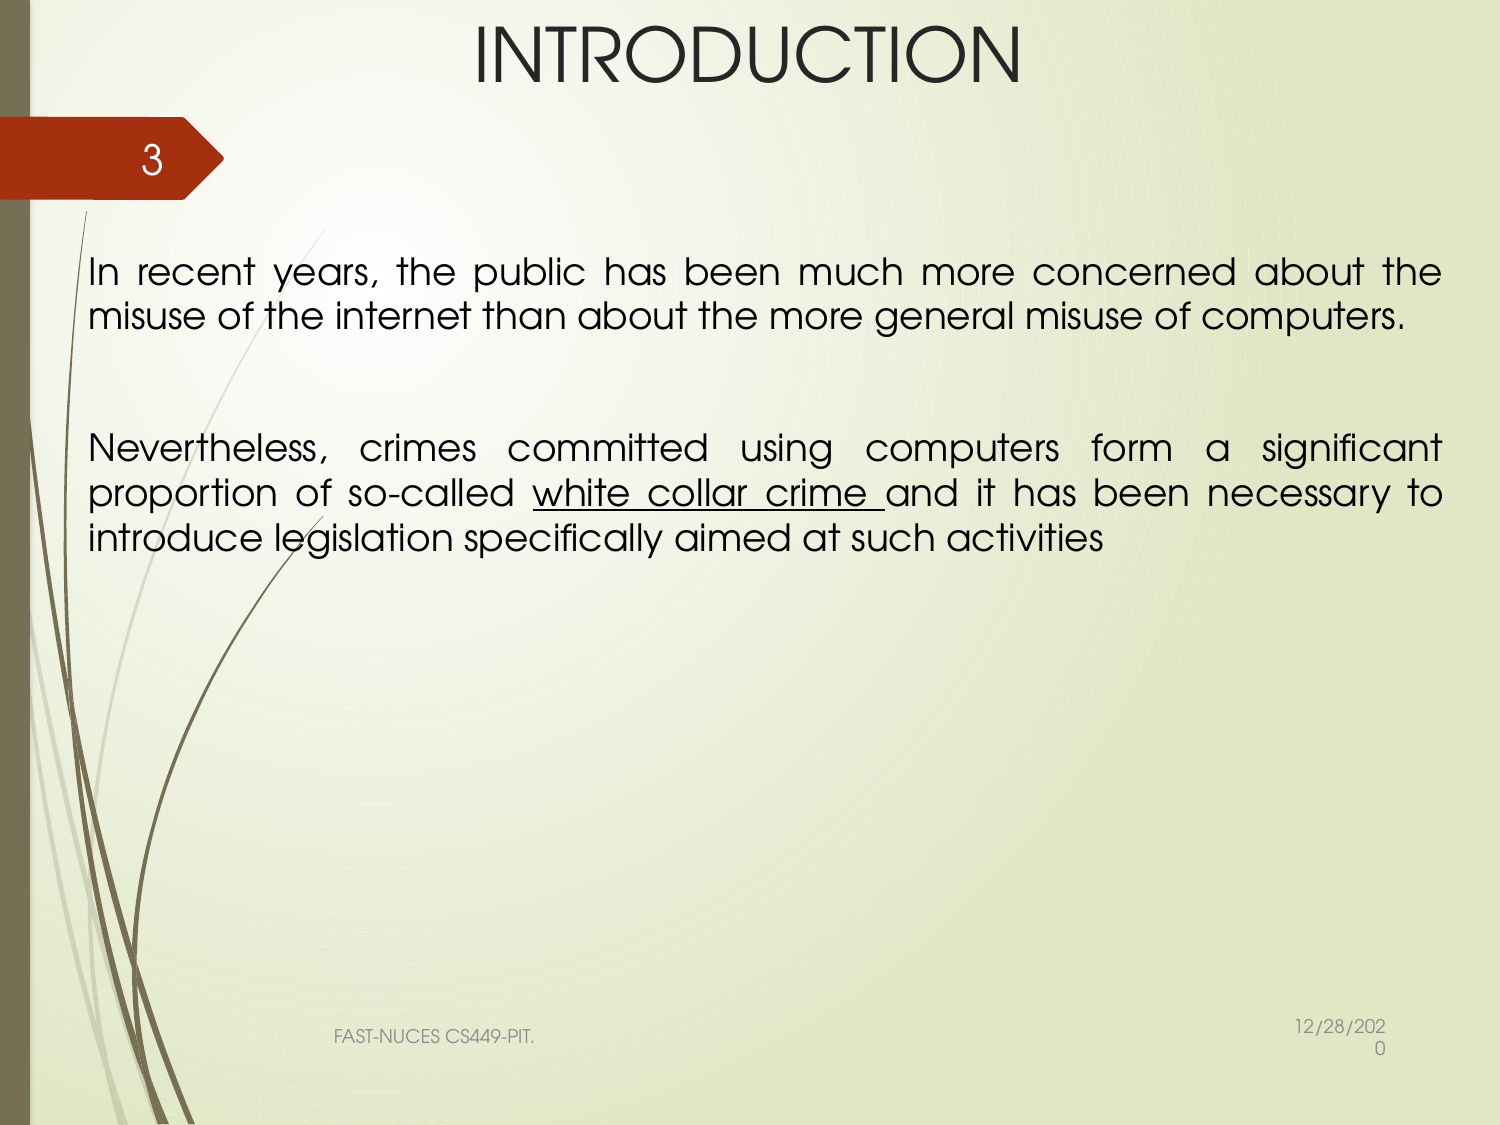

# INTRODUCTION
3
In recent years, the public has been much more concerned about the misuse of the internet than about the more general misuse of computers.

Nevertheless, crimes committed using computers form a significant proportion of so-called white collar crime and it has been necessary to introduce legislation specifically aimed at such activities
12/28/2020
FAST-NUCES CS449-PIT.